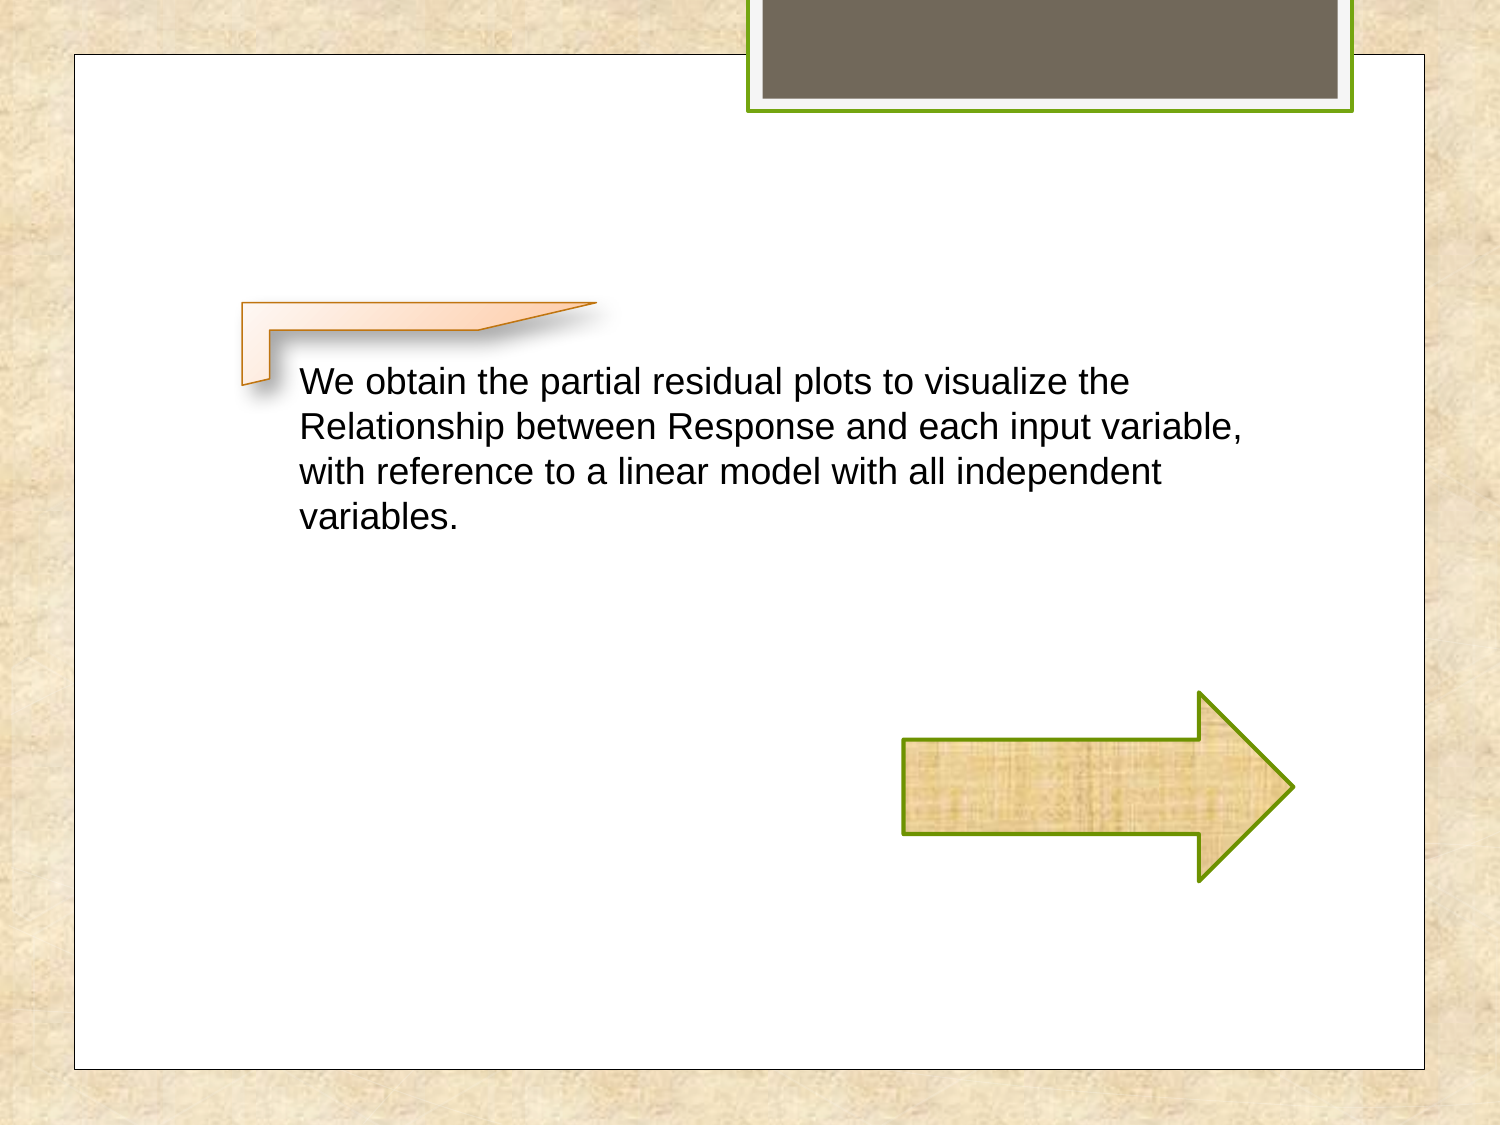

We obtain the partial residual plots to visualize the
Relationship between Response and each input variable,
with reference to a linear model with all independent
variables.